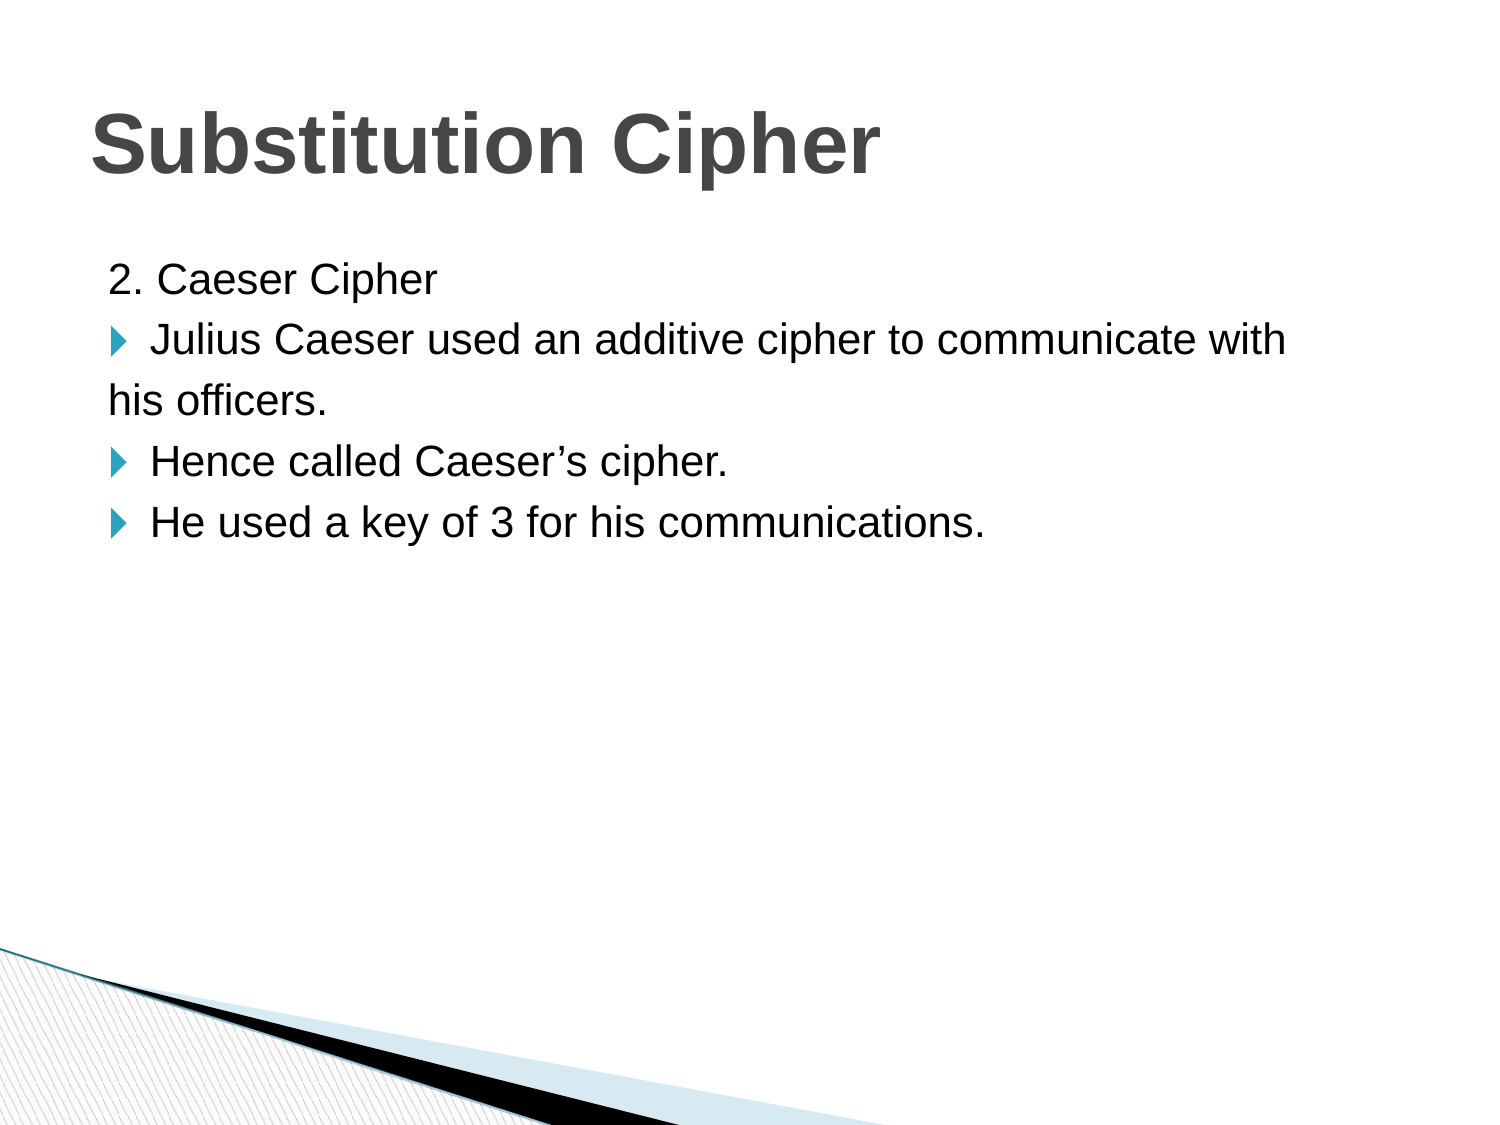

Substitution Cipher
2. Caeser Cipher
Julius Caeser used an additive cipher to communicate with
his officers.
Hence called Caeser’s cipher.
He used a key of 3 for his communications.